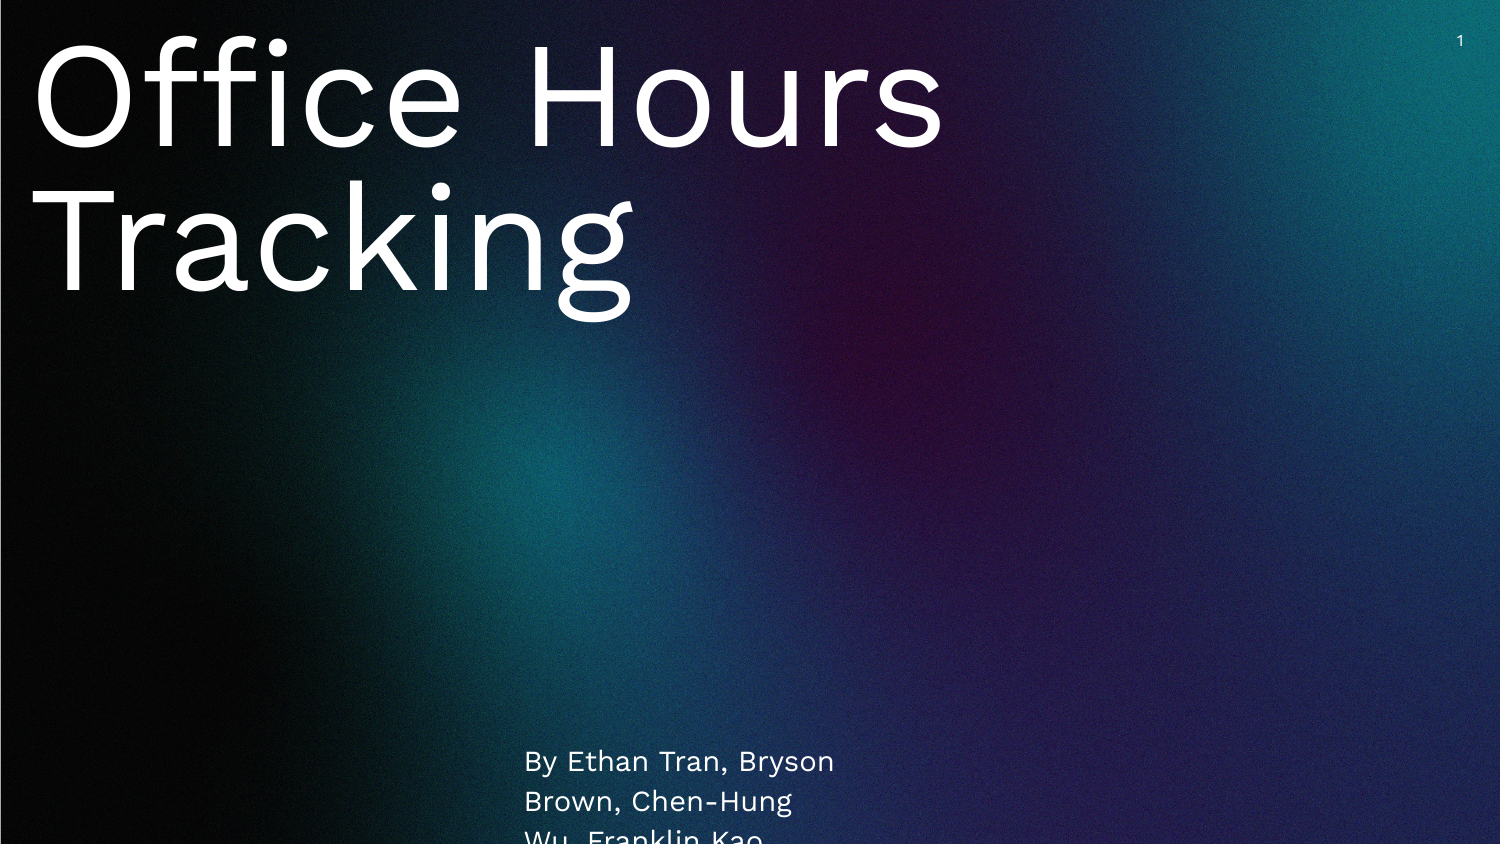

1
# Office Hours Tracking
By Ethan Tran, Bryson Brown, Chen-Hung Wu, Franklin Kao, Gourangi Taware, Nazar Oladepo, Nhat Nguyen